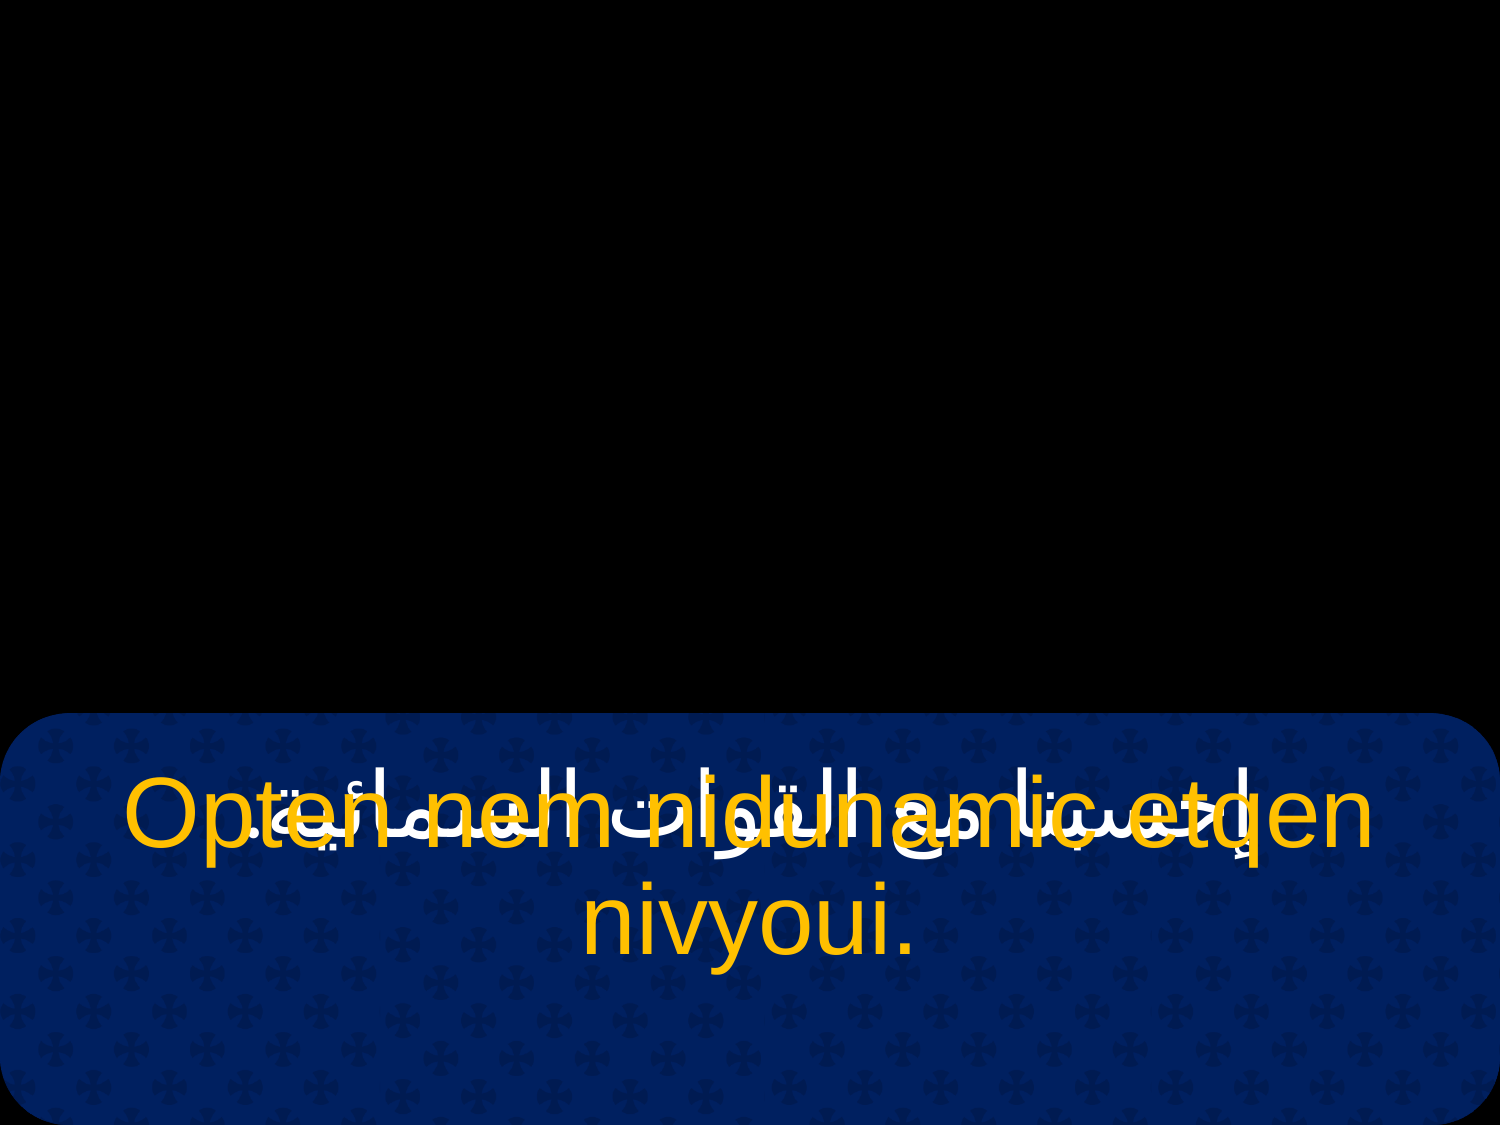

# إحسبنا مع القوات السمائية.
Opten nem nidunamic etqen nivyoui.